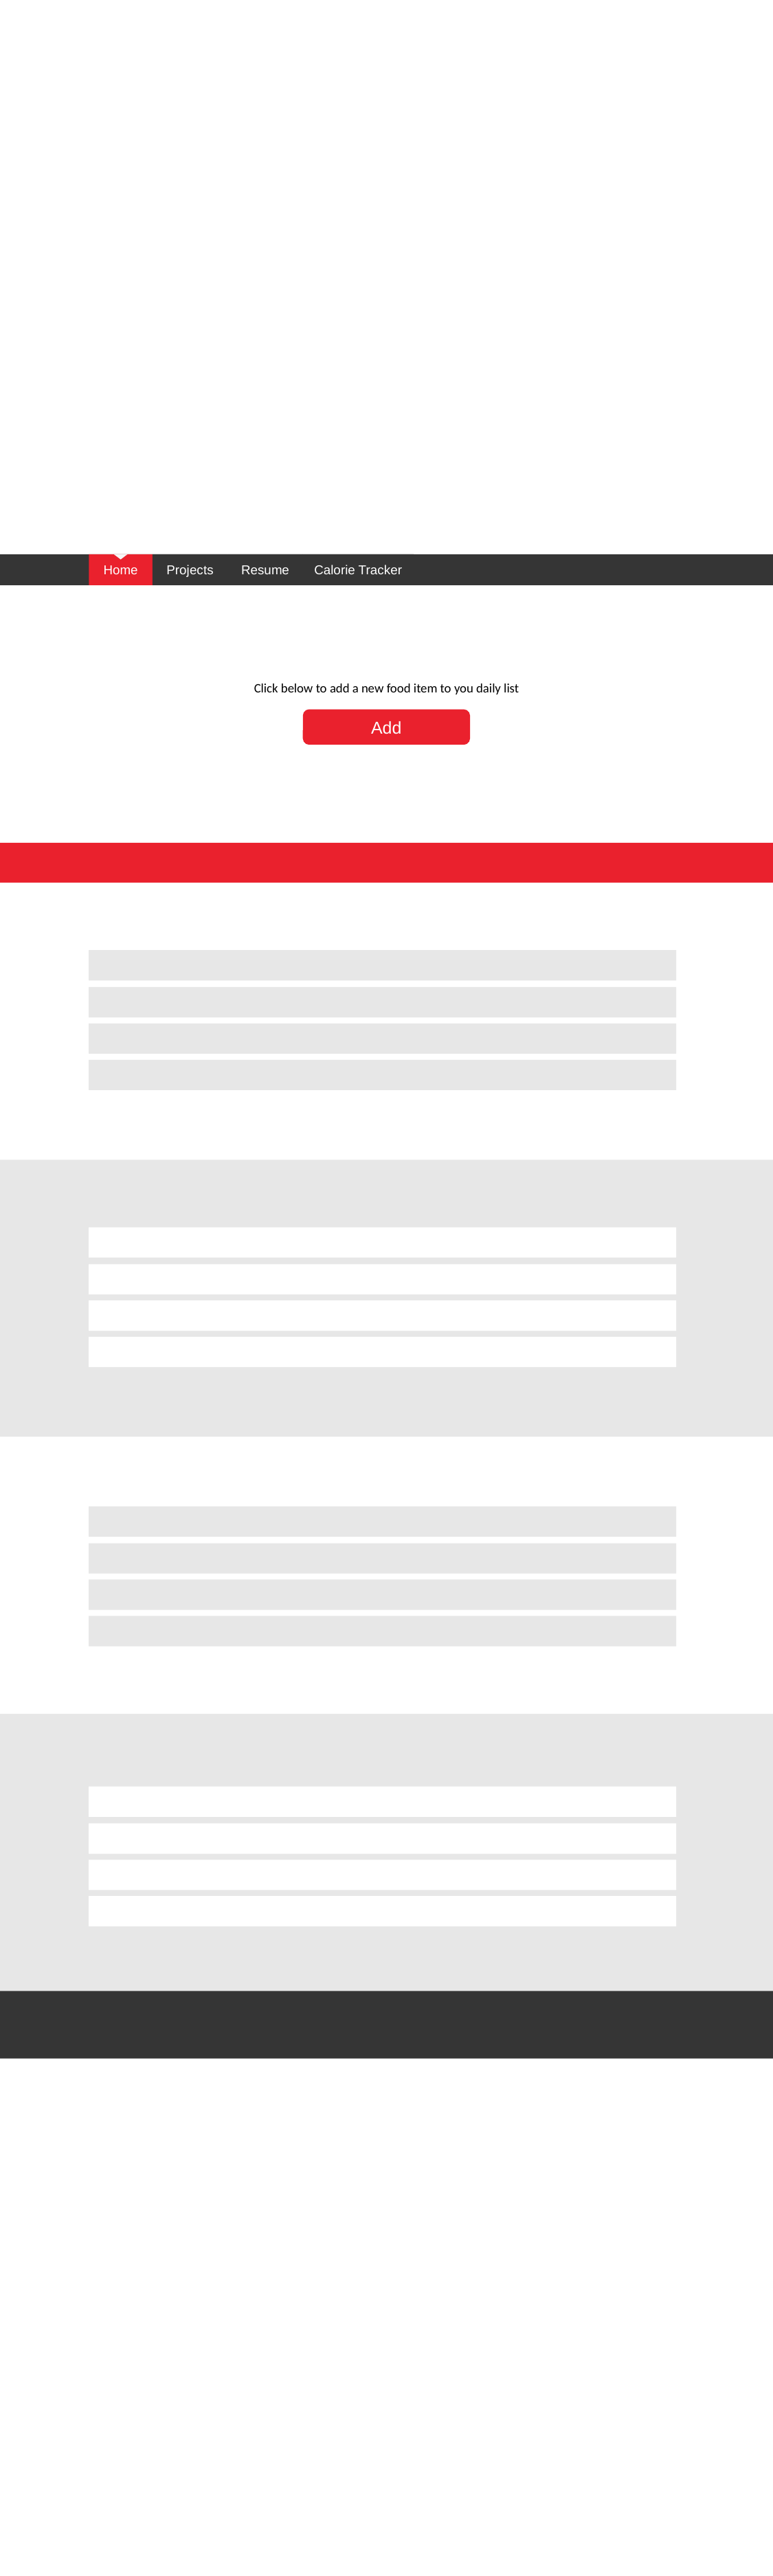

Resume
Calorie Tracker

Projects

Home
Click below to add a new food item to you daily list
Add